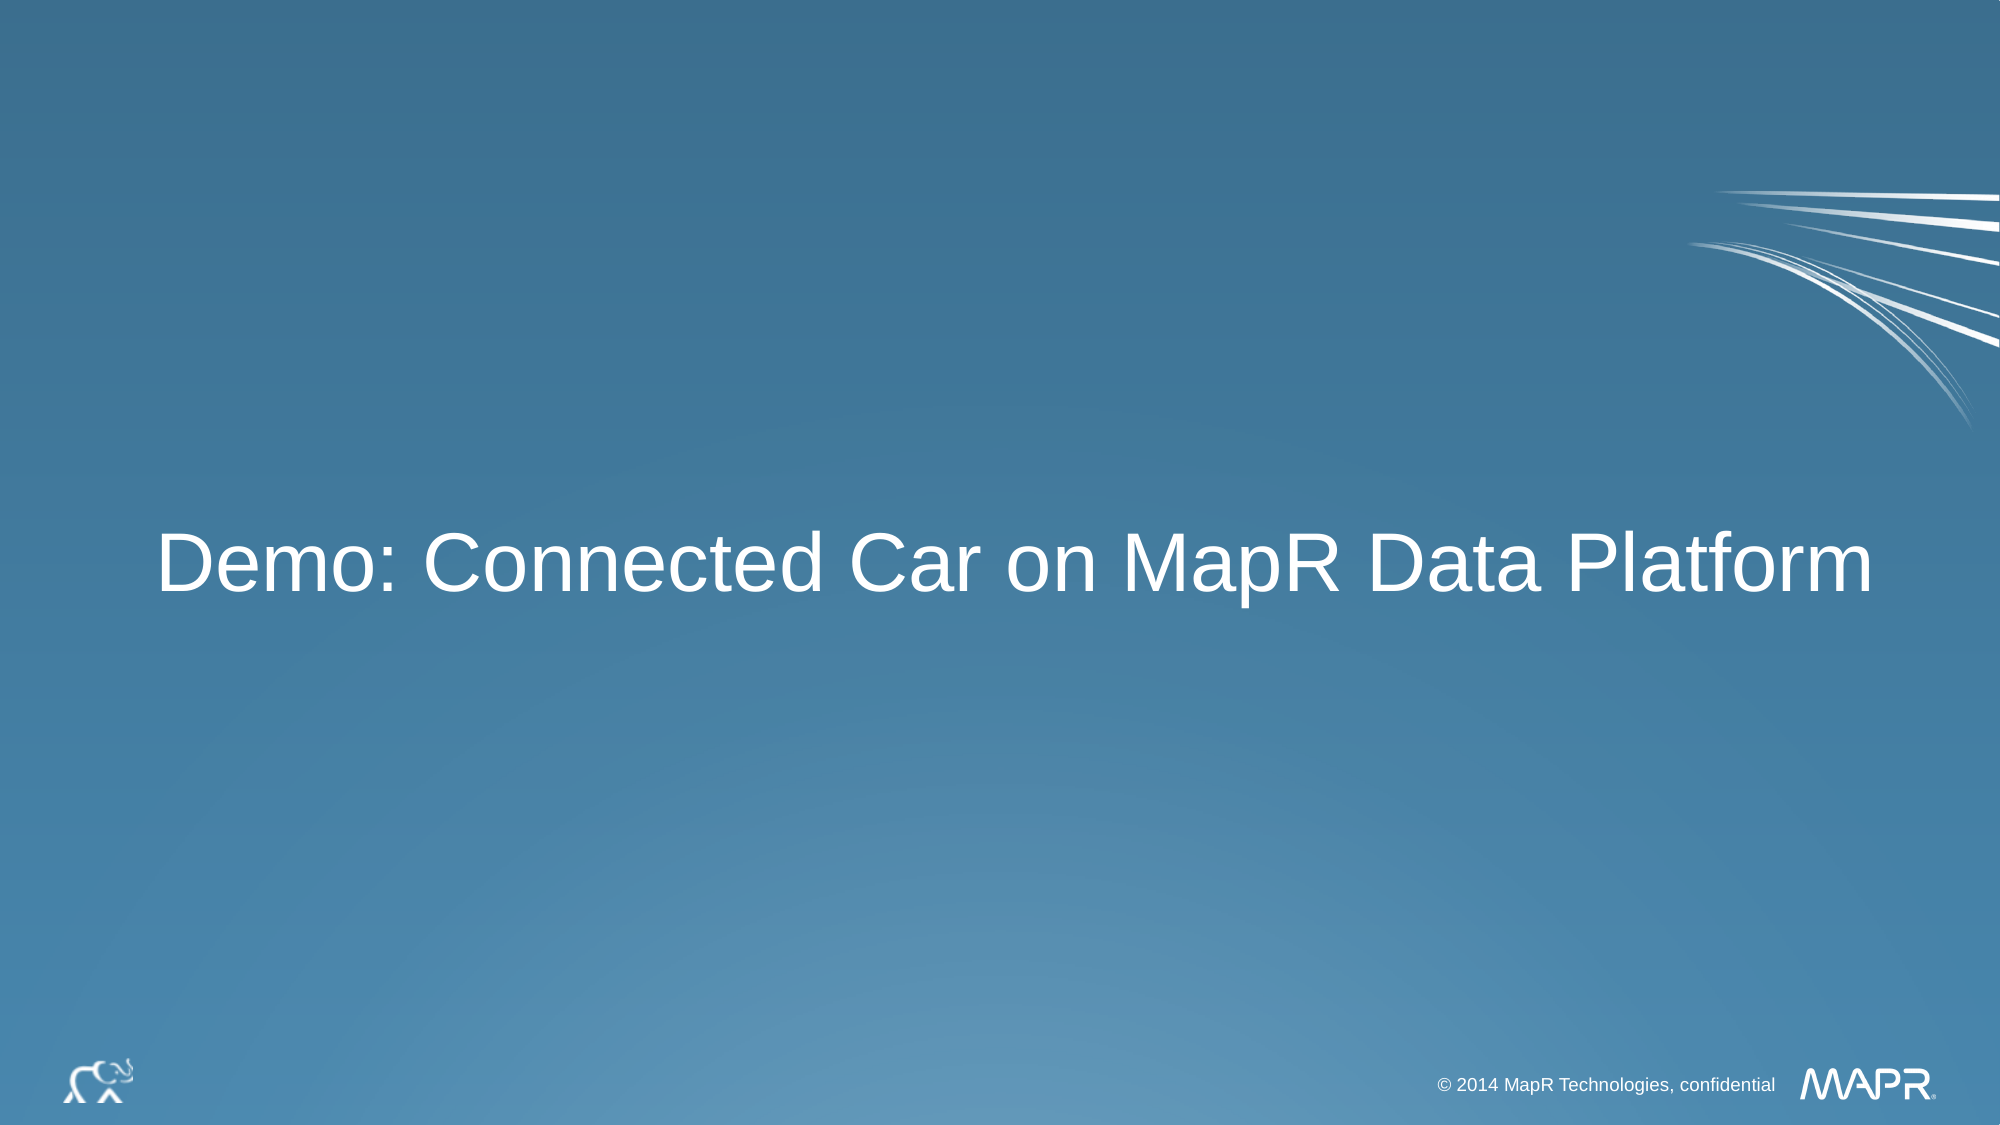

Demo: Connected Car on MapR Data Platform